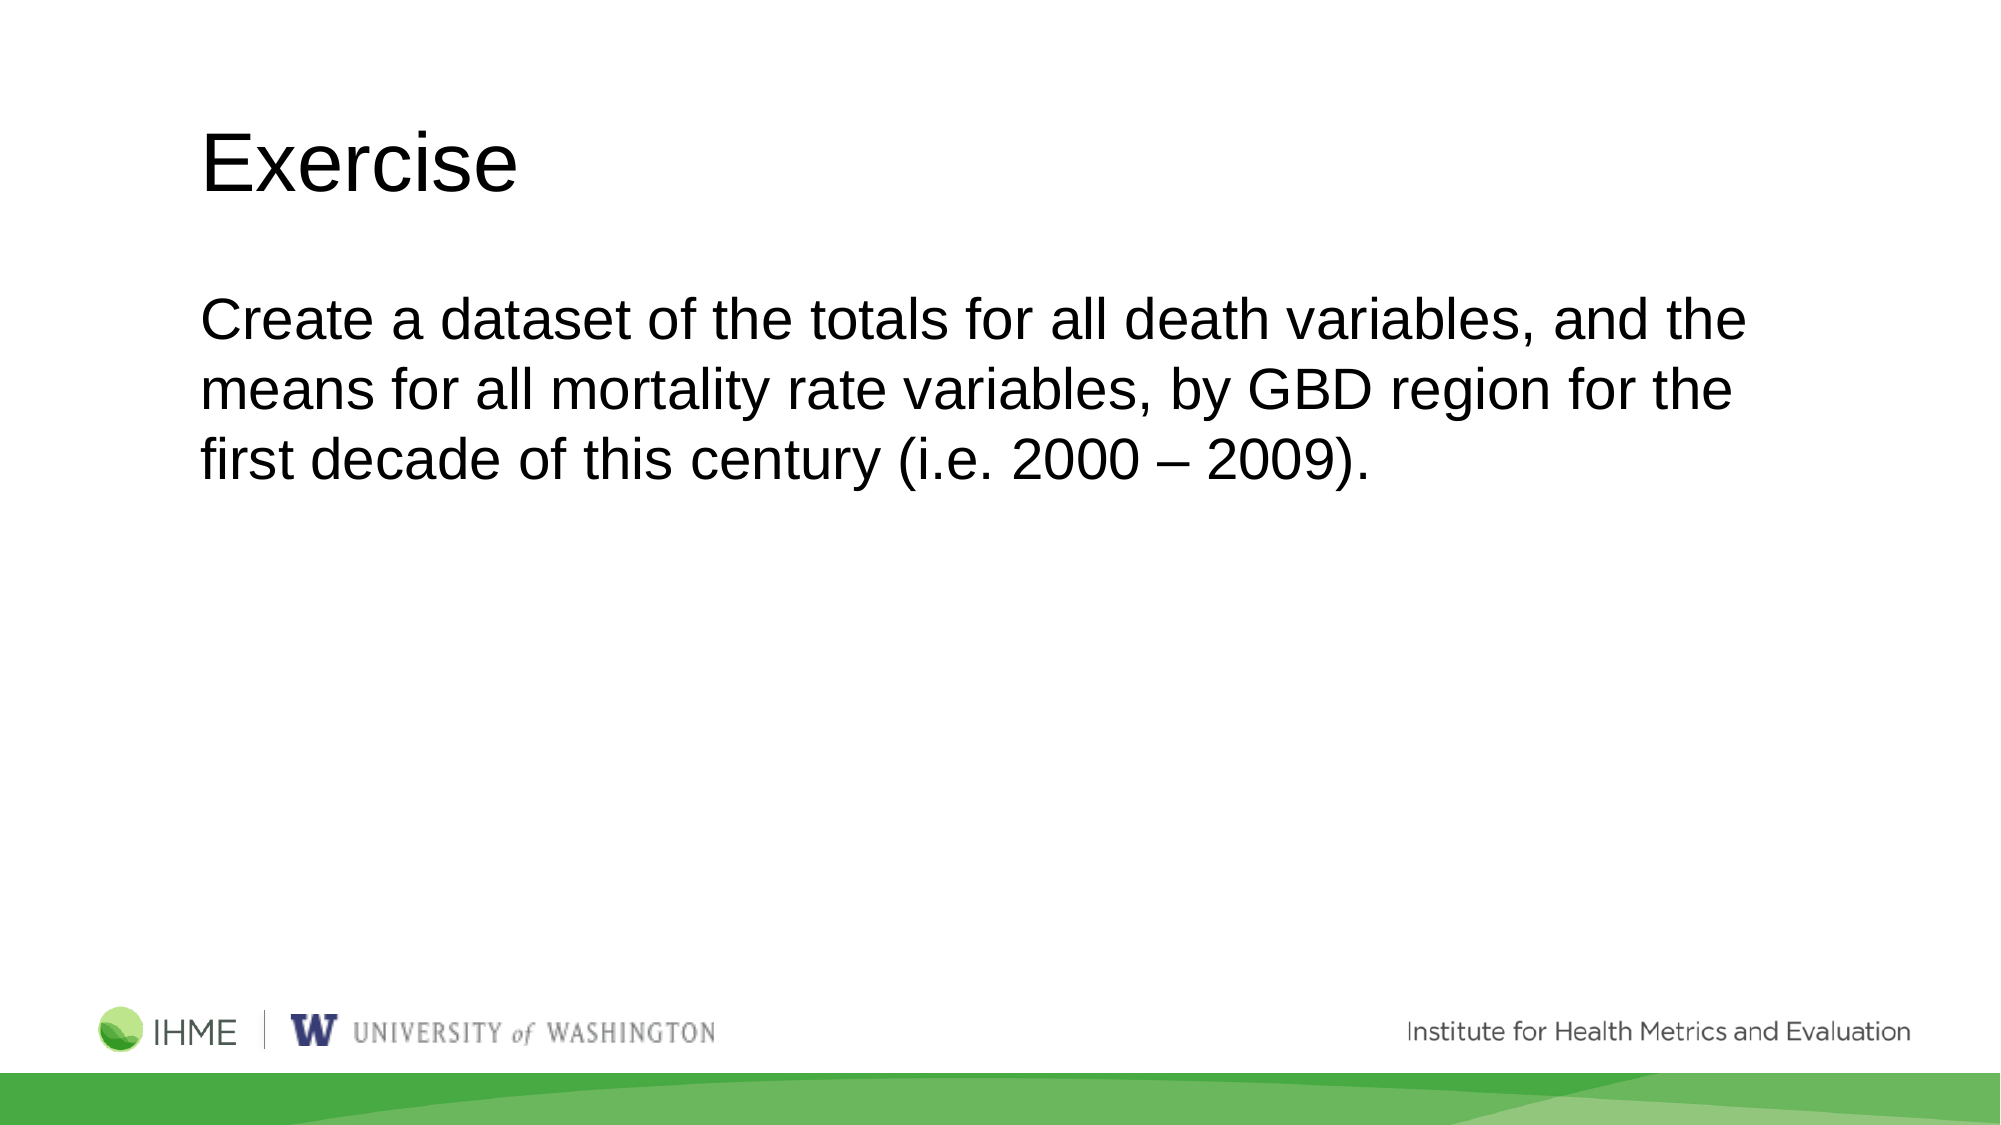

Exercise

Create a dataset of the totals for all death variables, and the means for all mortality rate variables, by GBD region for the first decade of this century (i.e. 2000 – 2009).